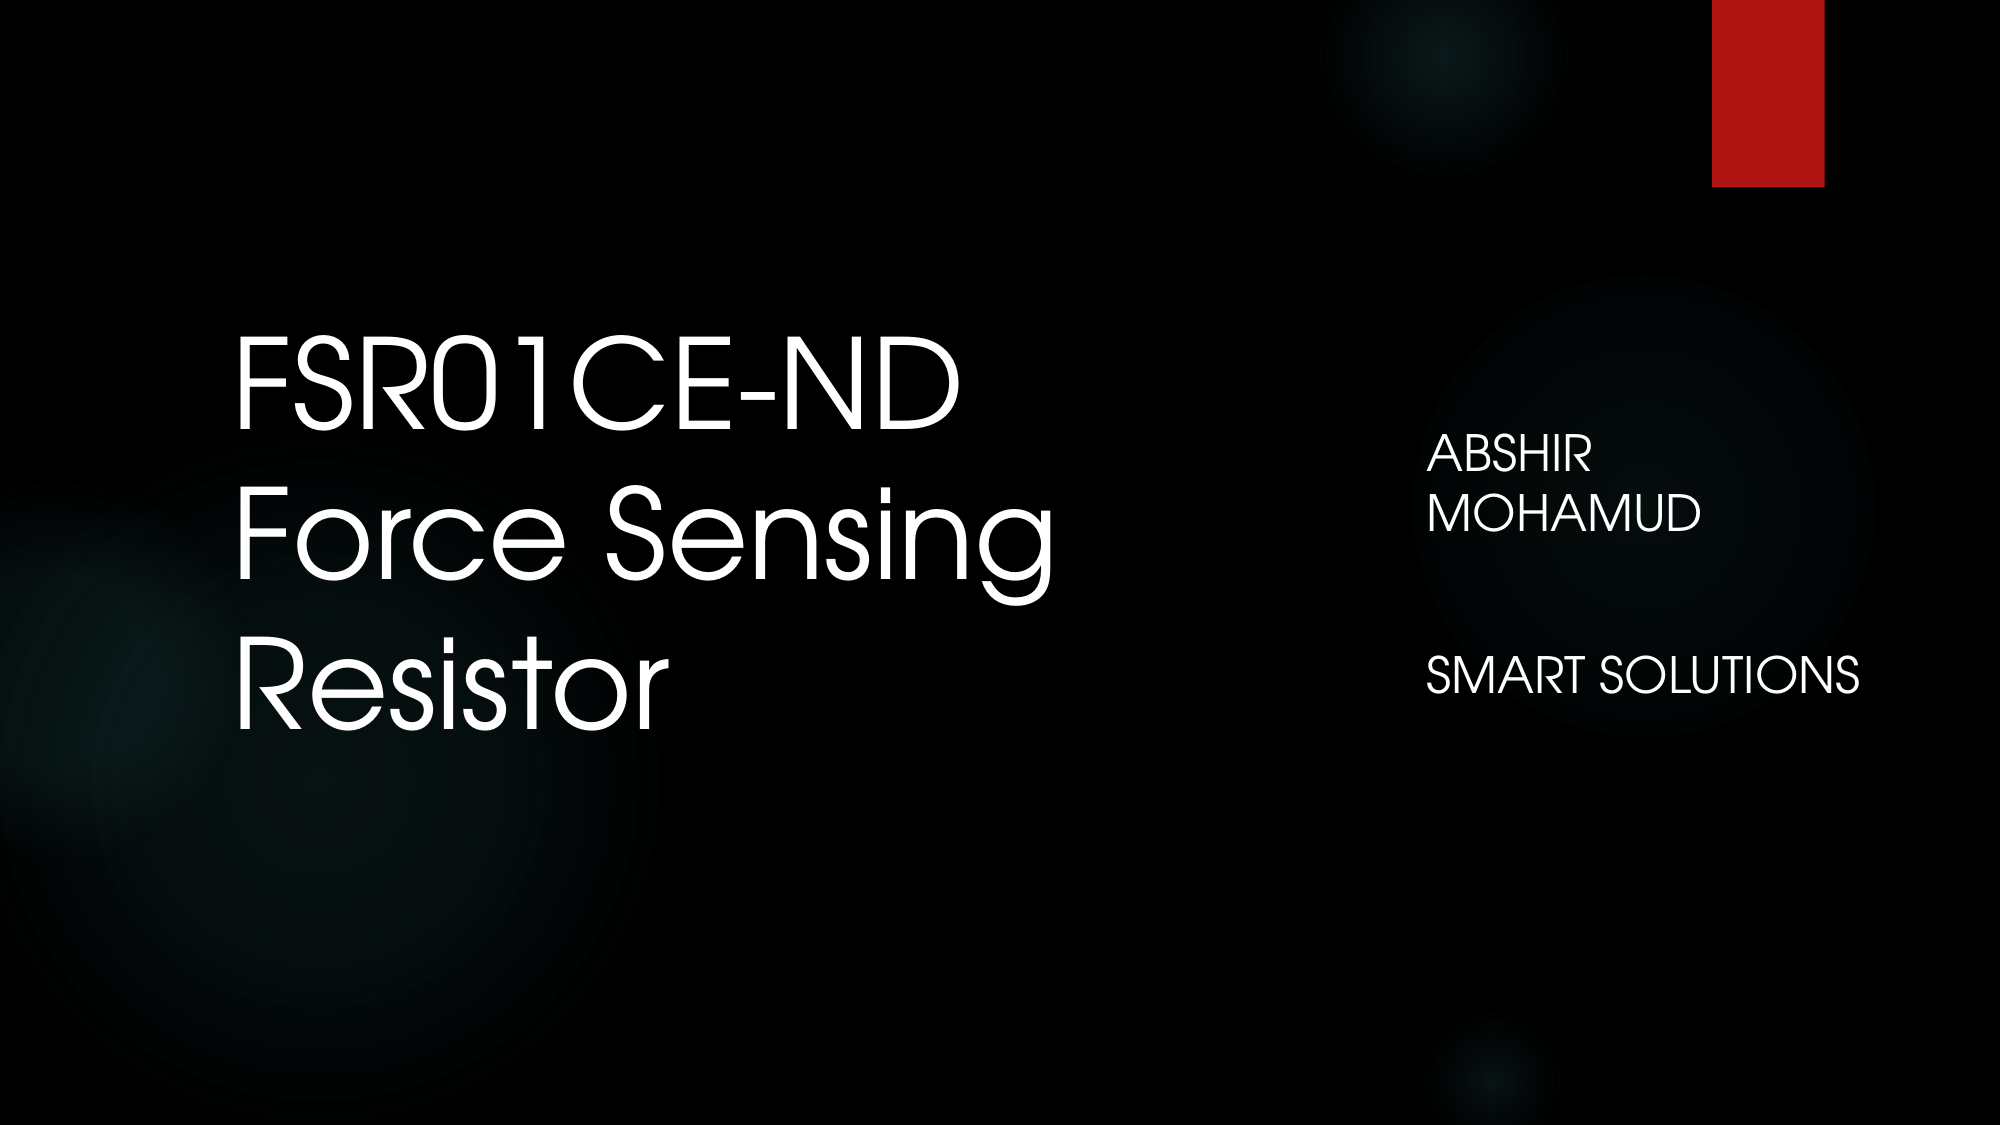

Abshir Mohamud

Smart Solutions
# FSR01CE-ND Force Sensing Resistor